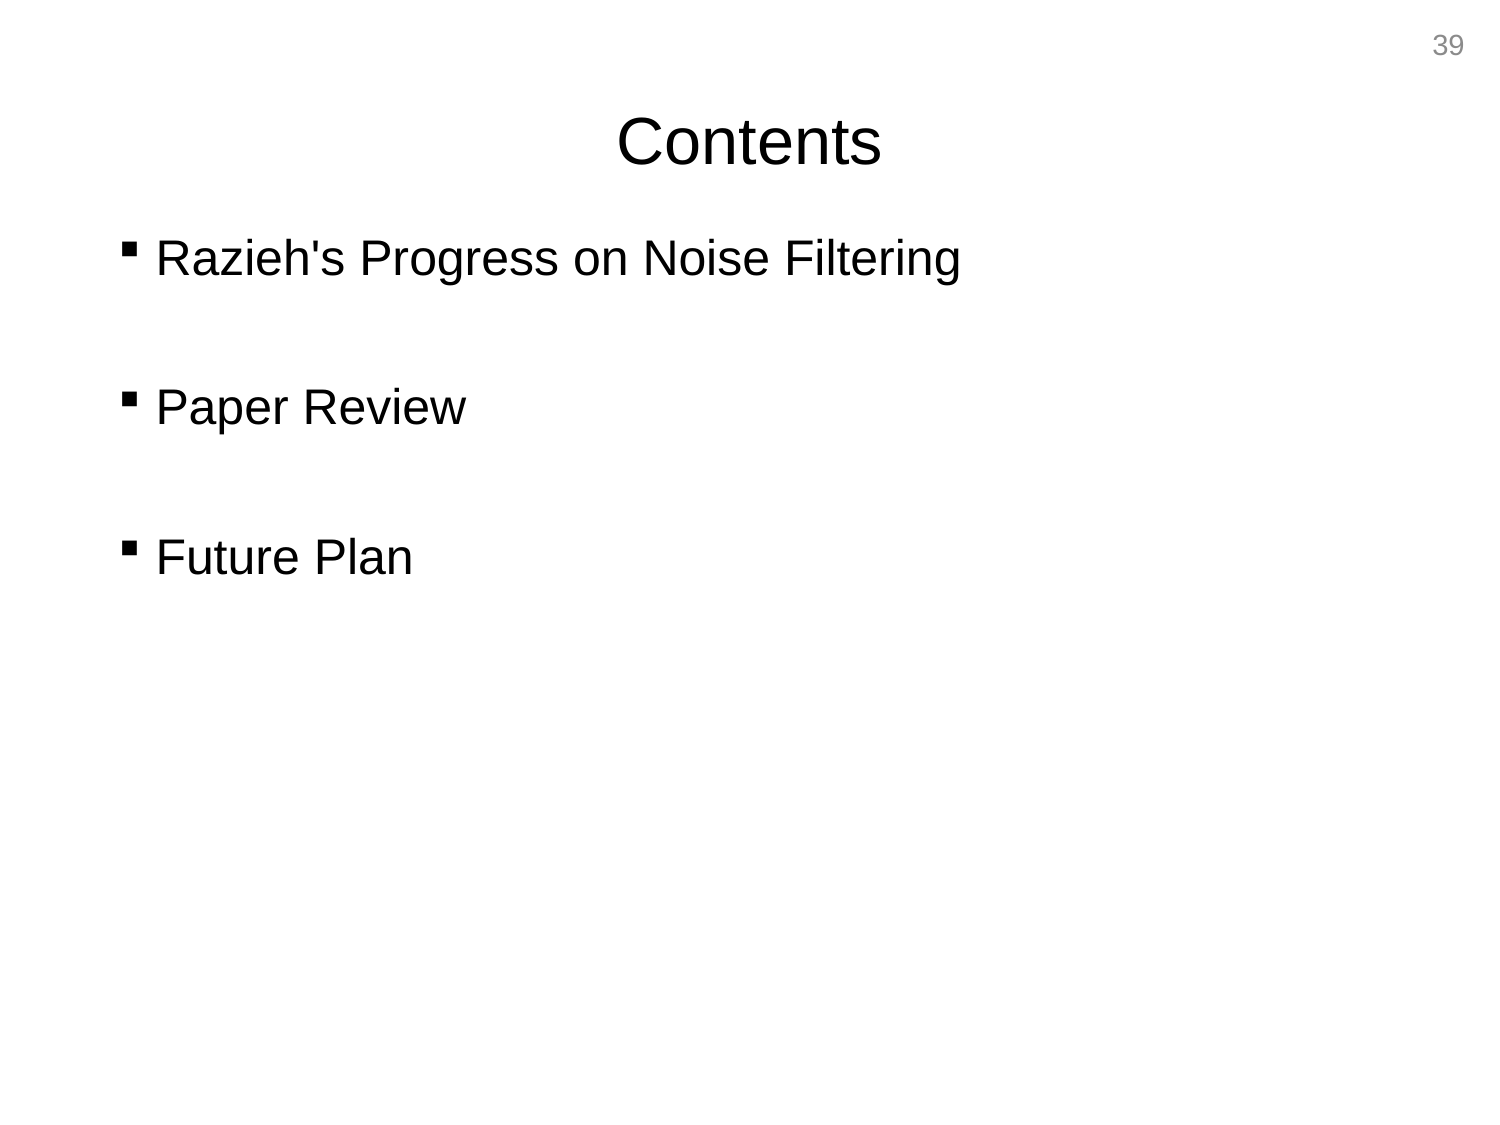

39
# Contents
Razieh's Progress on Noise Filtering

Paper Review

Future Plan